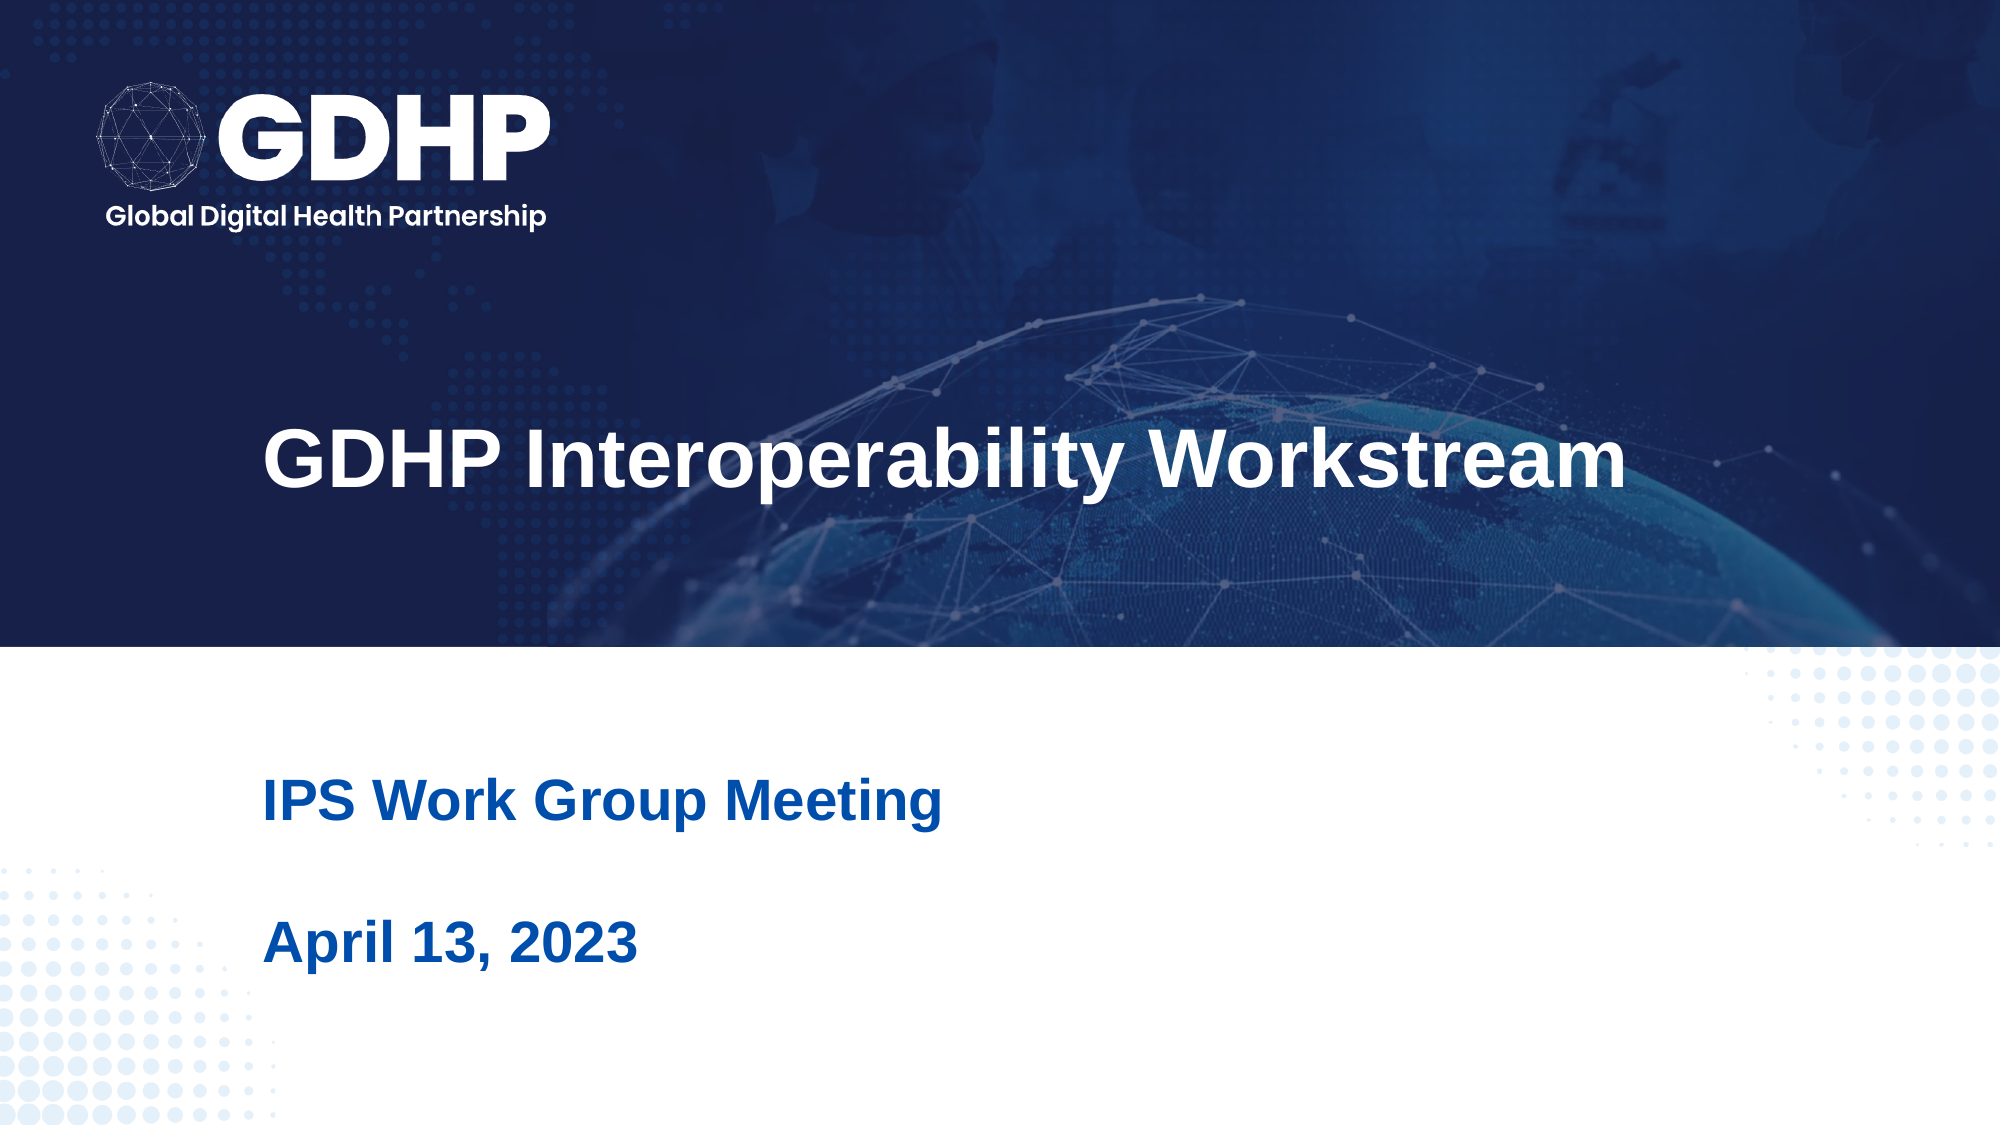

# GDHP Interoperability Workstream

IPS Work Group Meeting

April 13, 2023